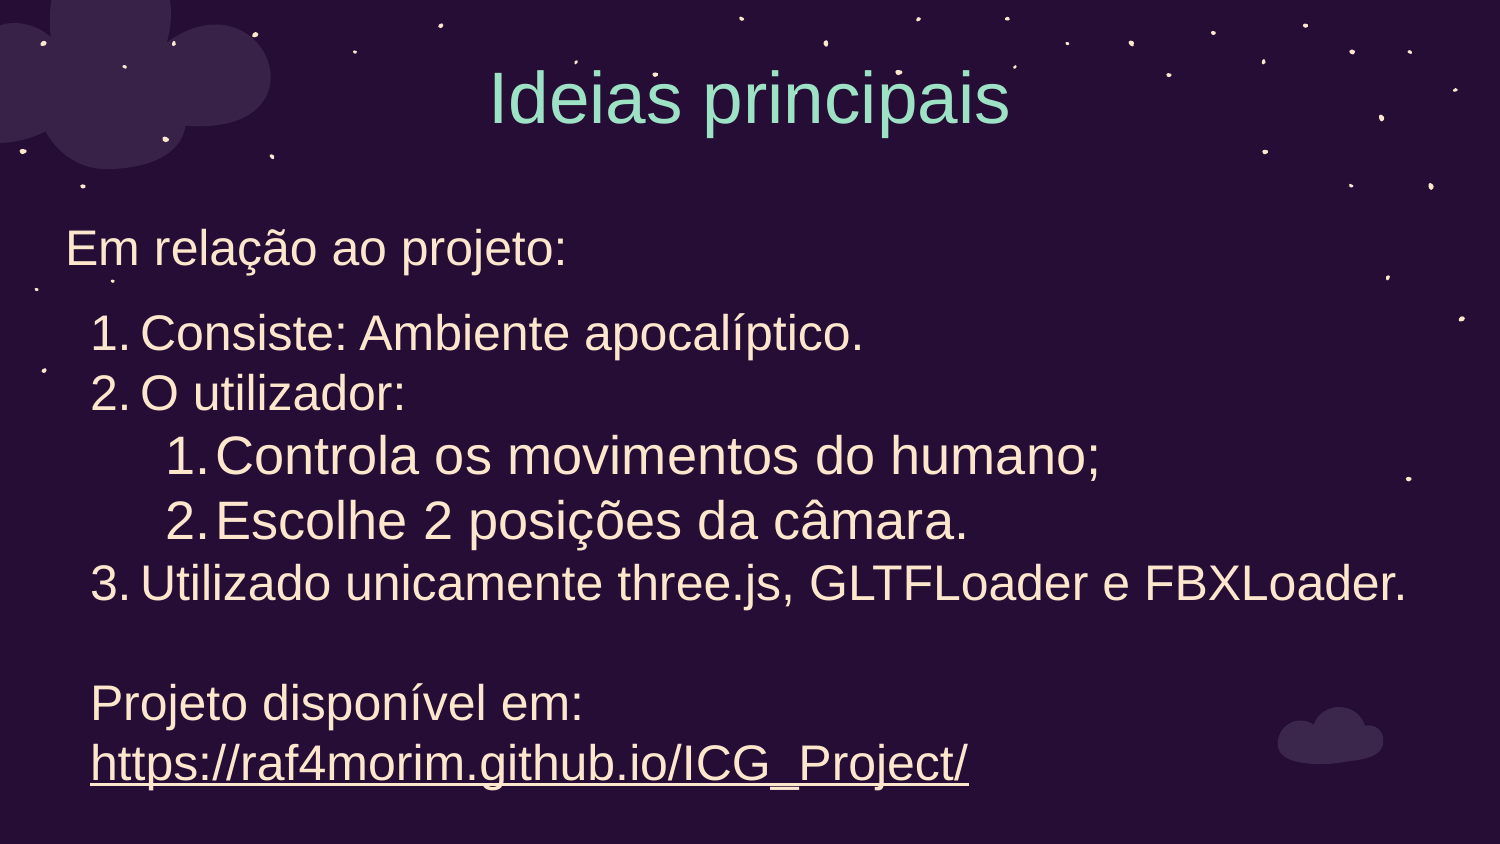

# Ideias principais
Em relação ao projeto:
Consiste: Ambiente apocalíptico.
O utilizador:
Controla os movimentos do humano;
Escolhe 2 posições da câmara.
Utilizado unicamente three.js, GLTFLoader e FBXLoader.

Projeto disponível em: https://raf4morim.github.io/ICG_Project/